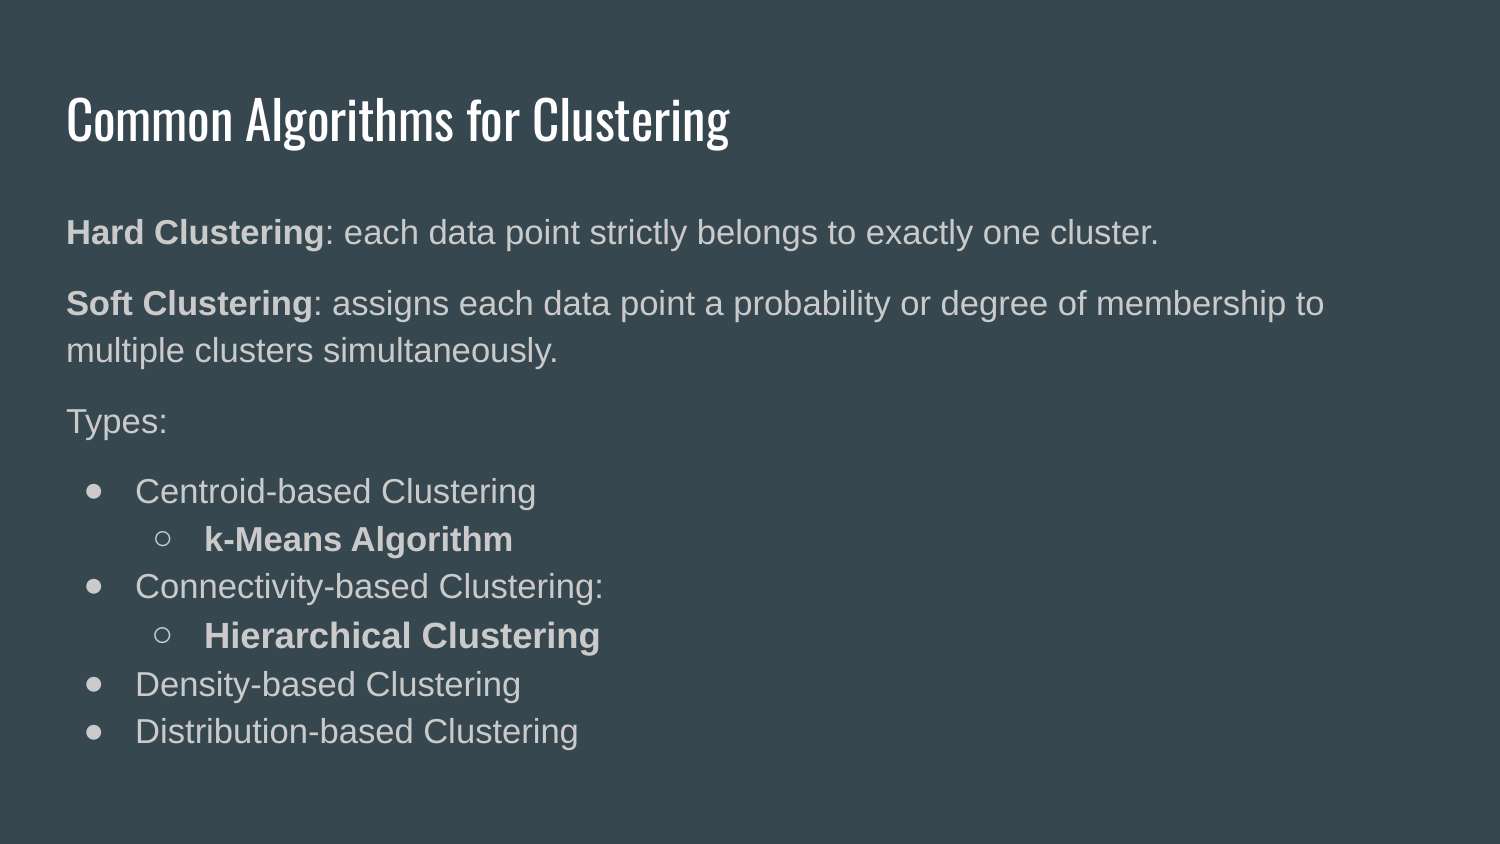

# Common Algorithms for Clustering
Hard Clustering: each data point strictly belongs to exactly one cluster.
Soft Clustering: assigns each data point a probability or degree of membership to multiple clusters simultaneously.
Types:
Centroid-based Clustering
k-Means Algorithm
Connectivity-based Clustering:
Hierarchical Clustering
Density-based Clustering
Distribution-based Clustering